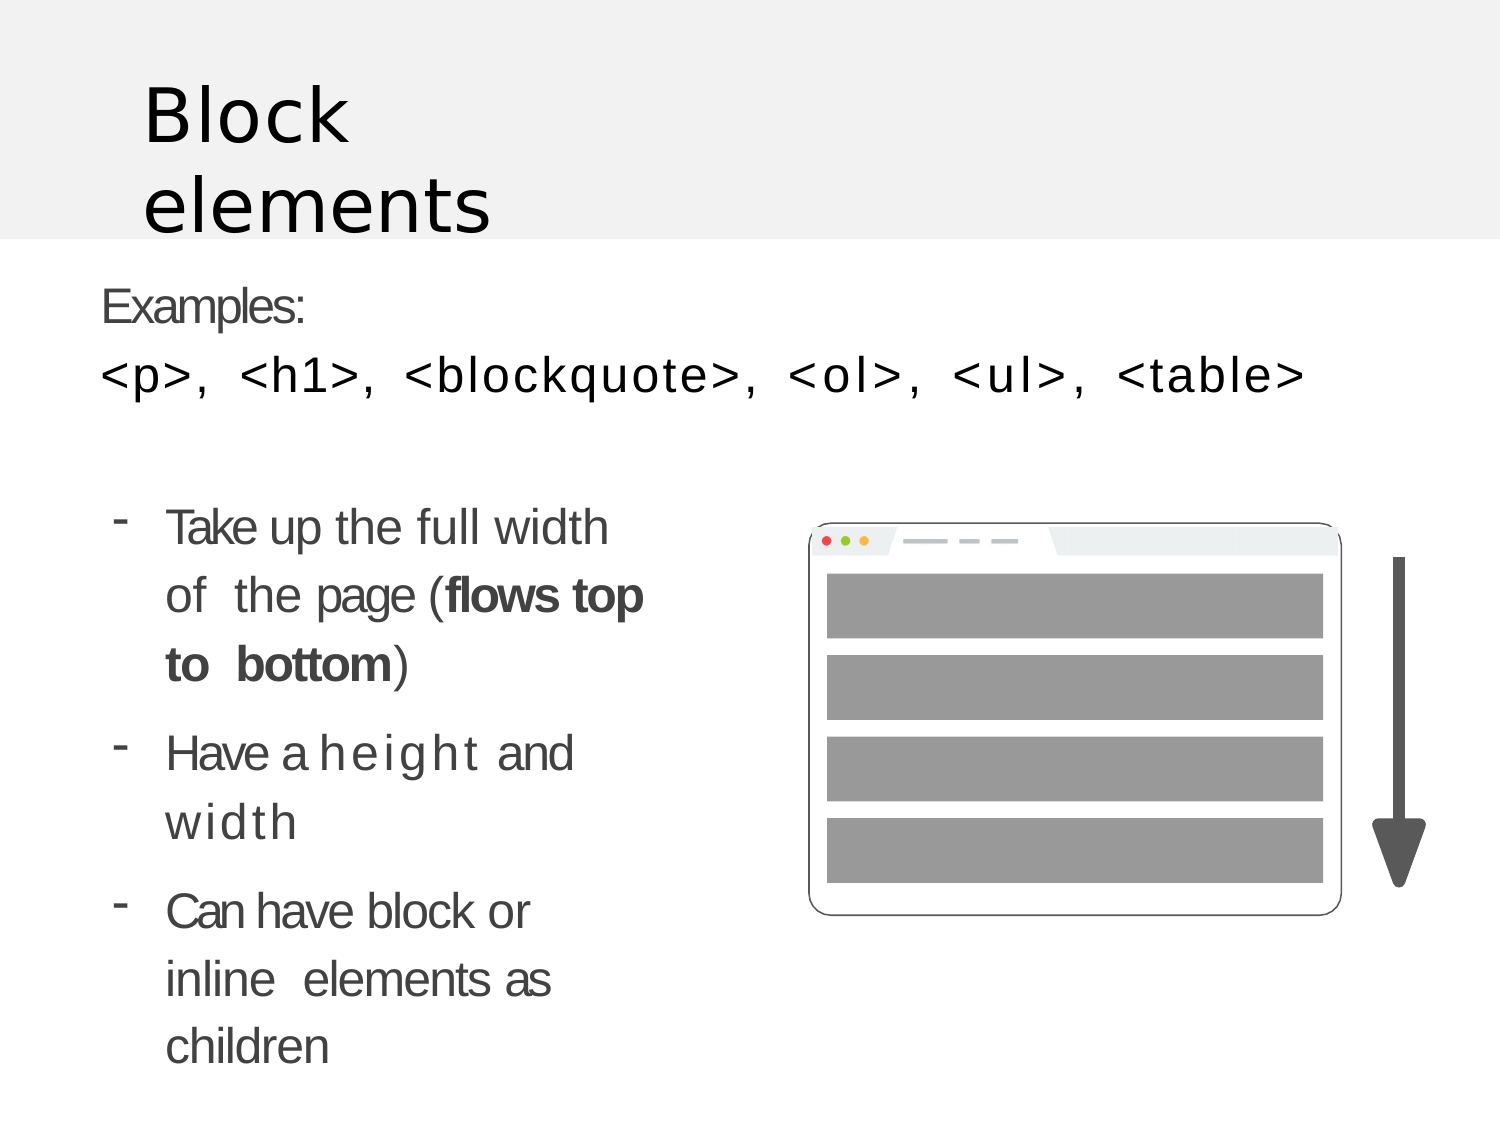

# Block elements
Examples:
<p>,	<h1>,	<blockquote>,	<ol>,	<ul>,	<table>

Take up the full width of  the page (flows top to  bottom)
Have a height and
width
Can have block or inline  elements as children